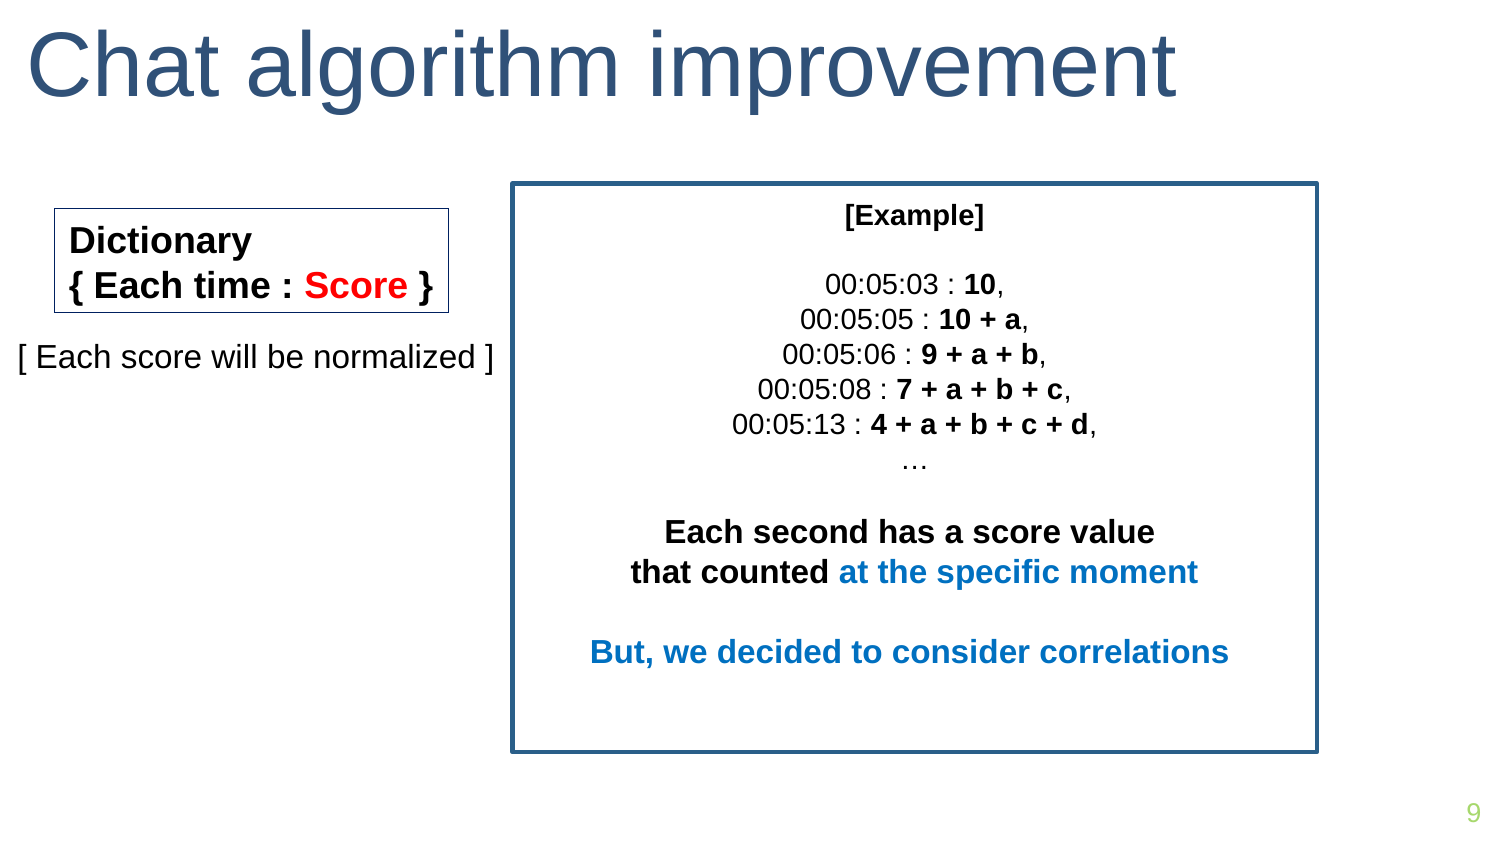

Chat algorithm improvement
[Example]

00:05:03 : 10,
00:05:05 : 10 + a,
00:05:06 : 9 + a + b,
00:05:08 : 7 + a + b + c,
00:05:13 : 4 + a + b + c + d,
…

Each second has a score value
that counted at the specific moment

But, we decided to consider correlations

Dictionary
{ Each time : Score }
[ Each score will be normalized ]
9